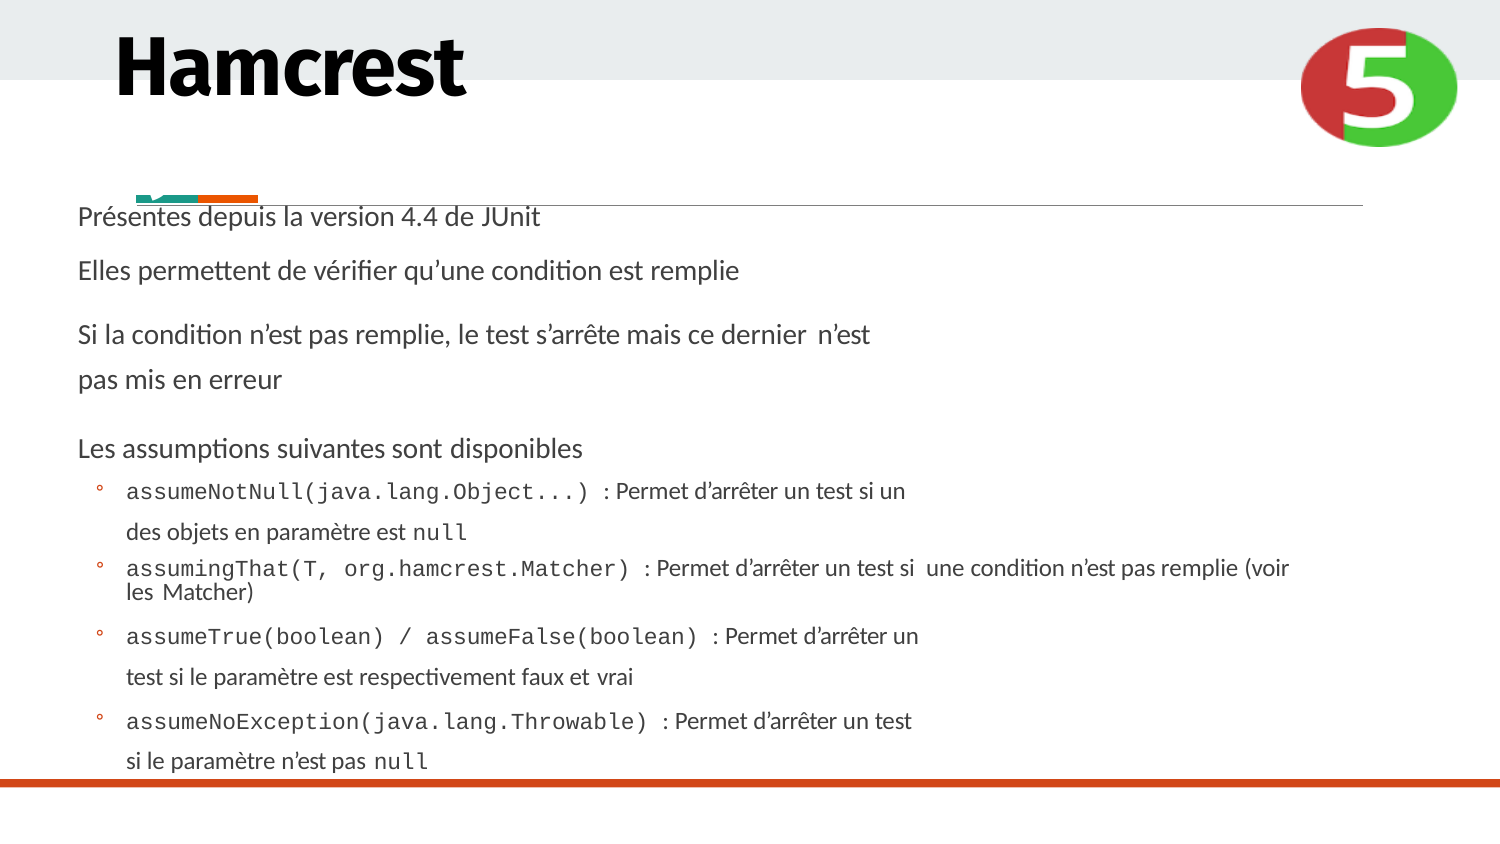

Hamcrest

# JUnit 5 – Les assumptions
Présentes depuis la version 4.4 de JUnit
Elles permettent de vérifier qu’une condition est remplie
Si la condition n’est pas remplie, le test s’arrête mais ce dernier n’est
pas mis en erreur
Les assumptions suivantes sont disponibles
assumeNotNull(java.lang.Object...) : Permet d’arrêter un test si un
des objets en paramètre est null
assumingThat(T, org.hamcrest.Matcher) : Permet d’arrêter un test si  une condition n’est pas remplie (voir les Matcher)
assumeTrue(boolean) / assumeFalse(boolean) : Permet d’arrêter un
test si le paramètre est respectivement faux et vrai
assumeNoException(java.lang.Throwable) : Permet d’arrêter un test
si le paramètre n’est pas null

USINE LOGICIELLE - © DAVID PLANTROU - 2019